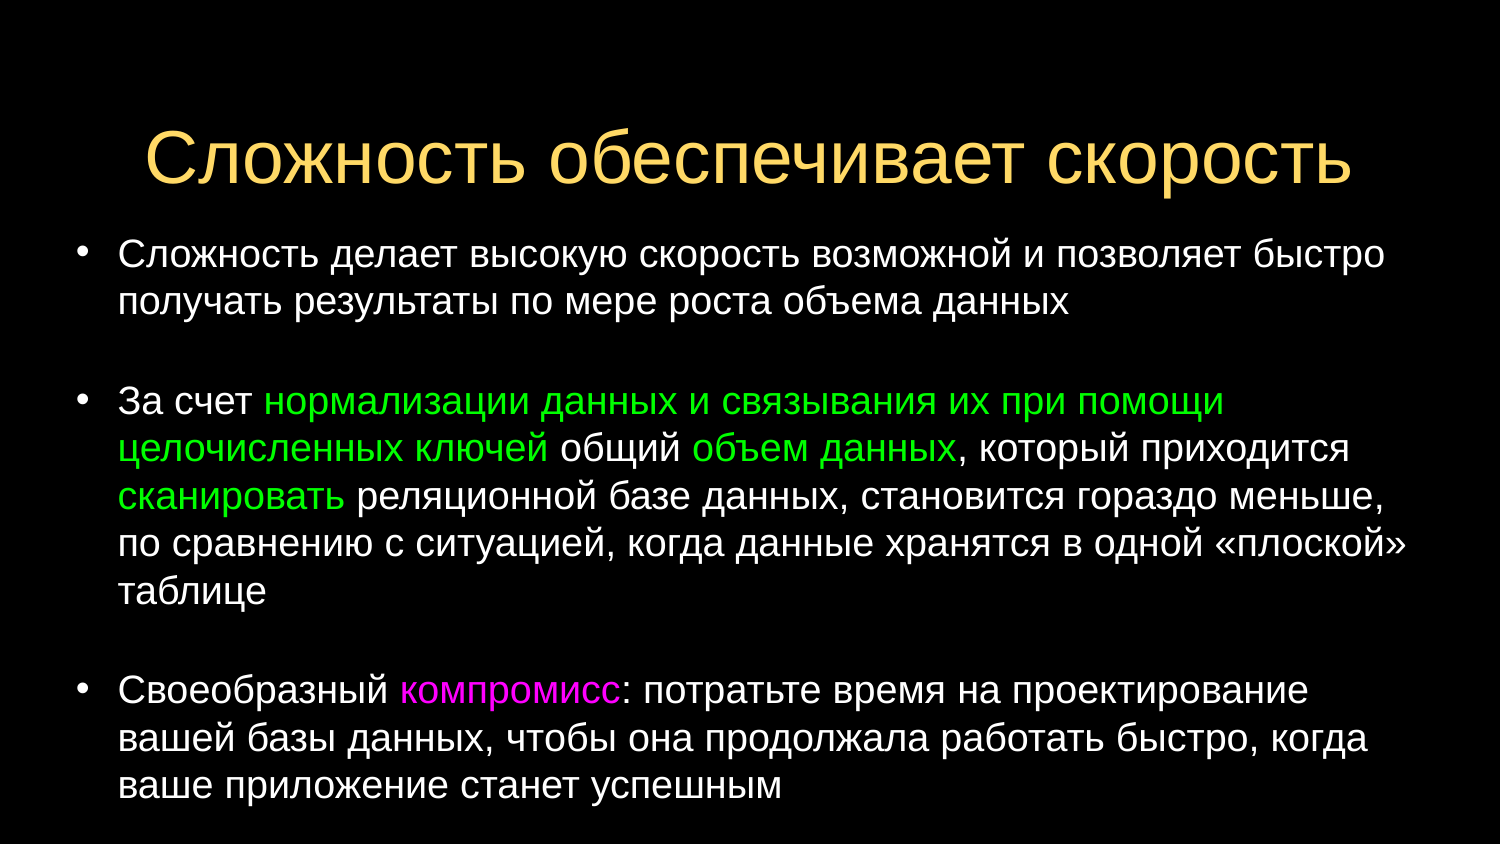

# Сложность обеспечивает скорость
Сложность делает высокую скорость возможной и позволяет быстро получать результаты по мере роста объема данных
За счет нормализации данных и связывания их при помощи целочисленных ключей общий объем данных, который приходится сканировать реляционной базе данных, становится гораздо меньше, по сравнению с ситуацией, когда данные хранятся в одной «плоской» таблице
Своеобразный компромисс: потратьте время на проектирование вашей базы данных, чтобы она продолжала работать быстро, когда ваше приложение станет успешным